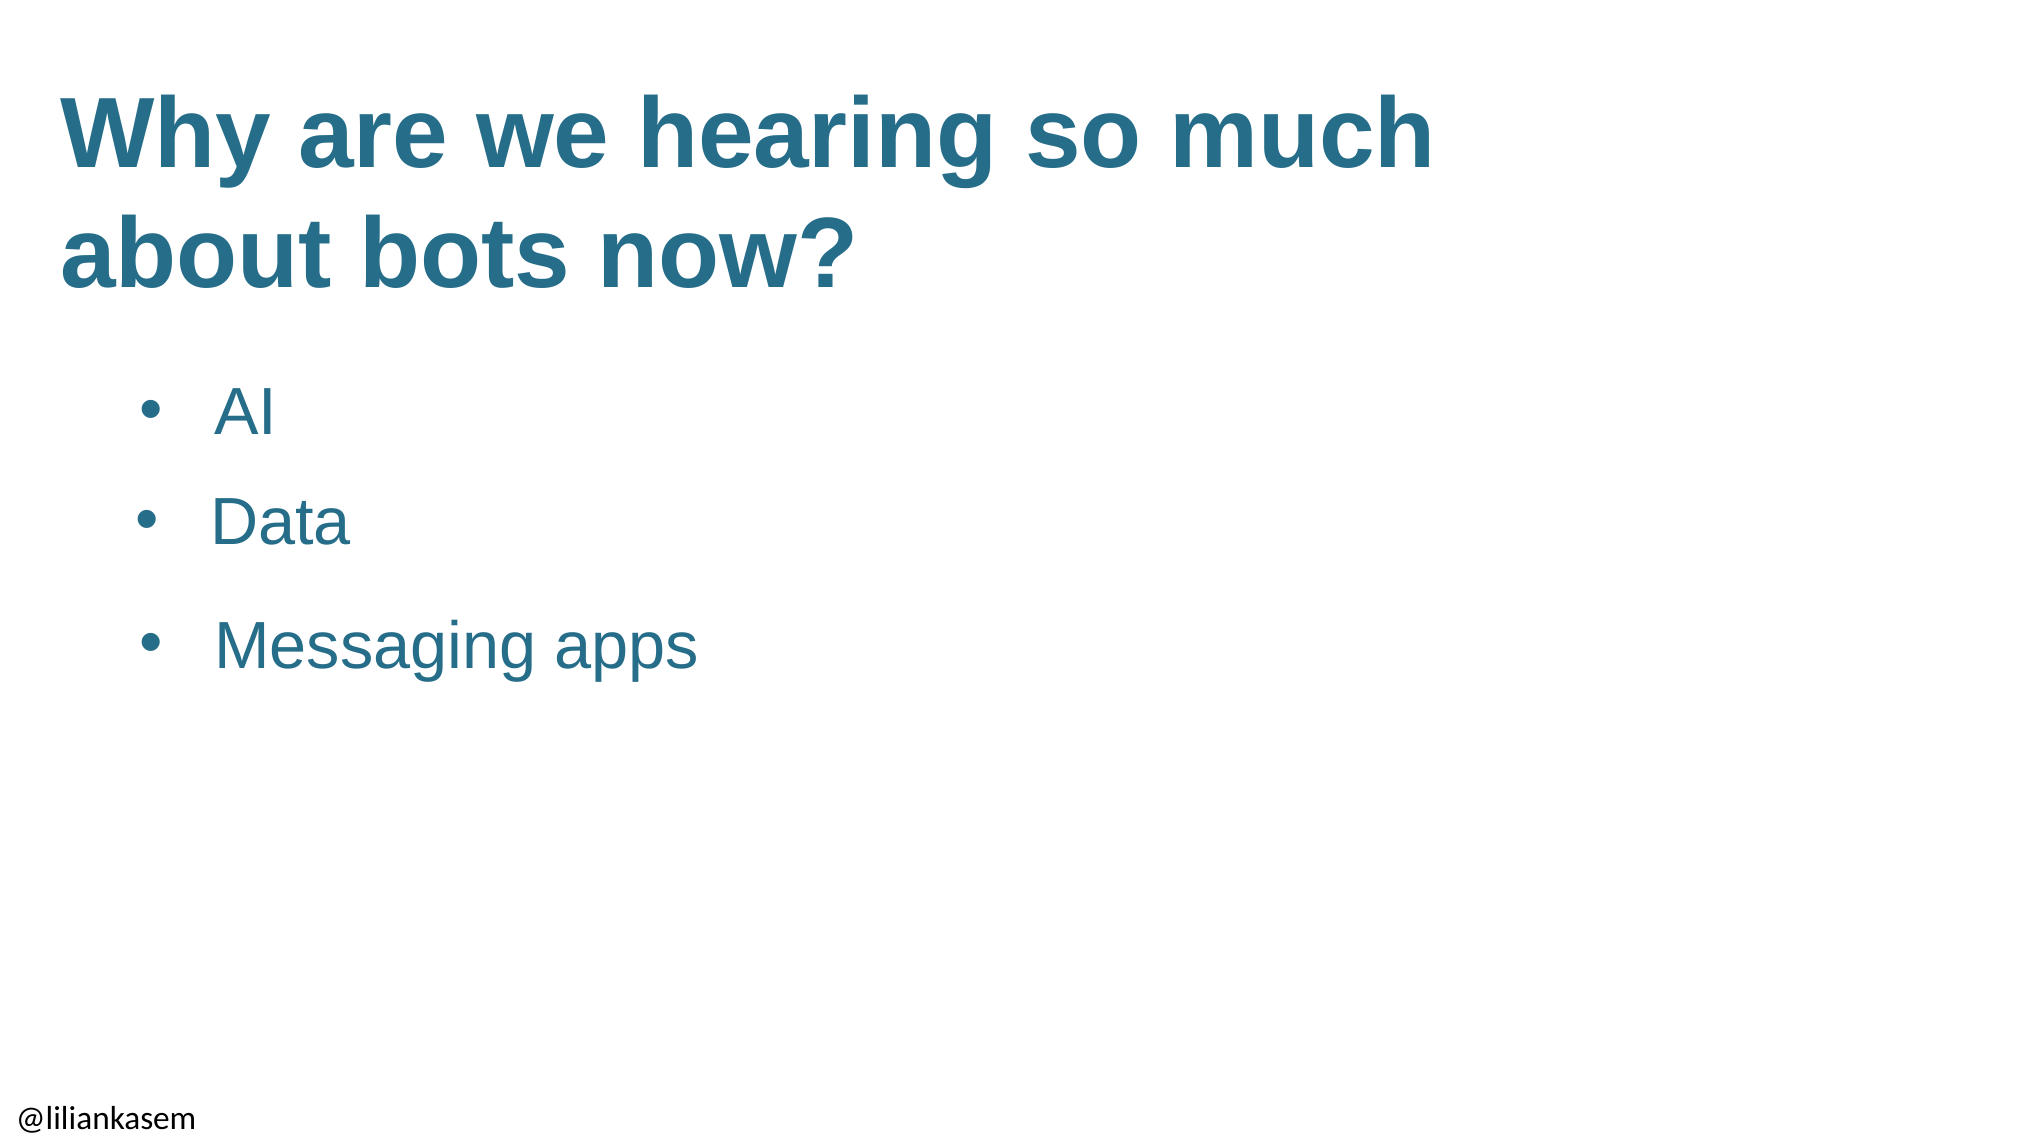

Why are we hearing so much
about bots now?
AI
Data
Messaging apps
@liliankasem